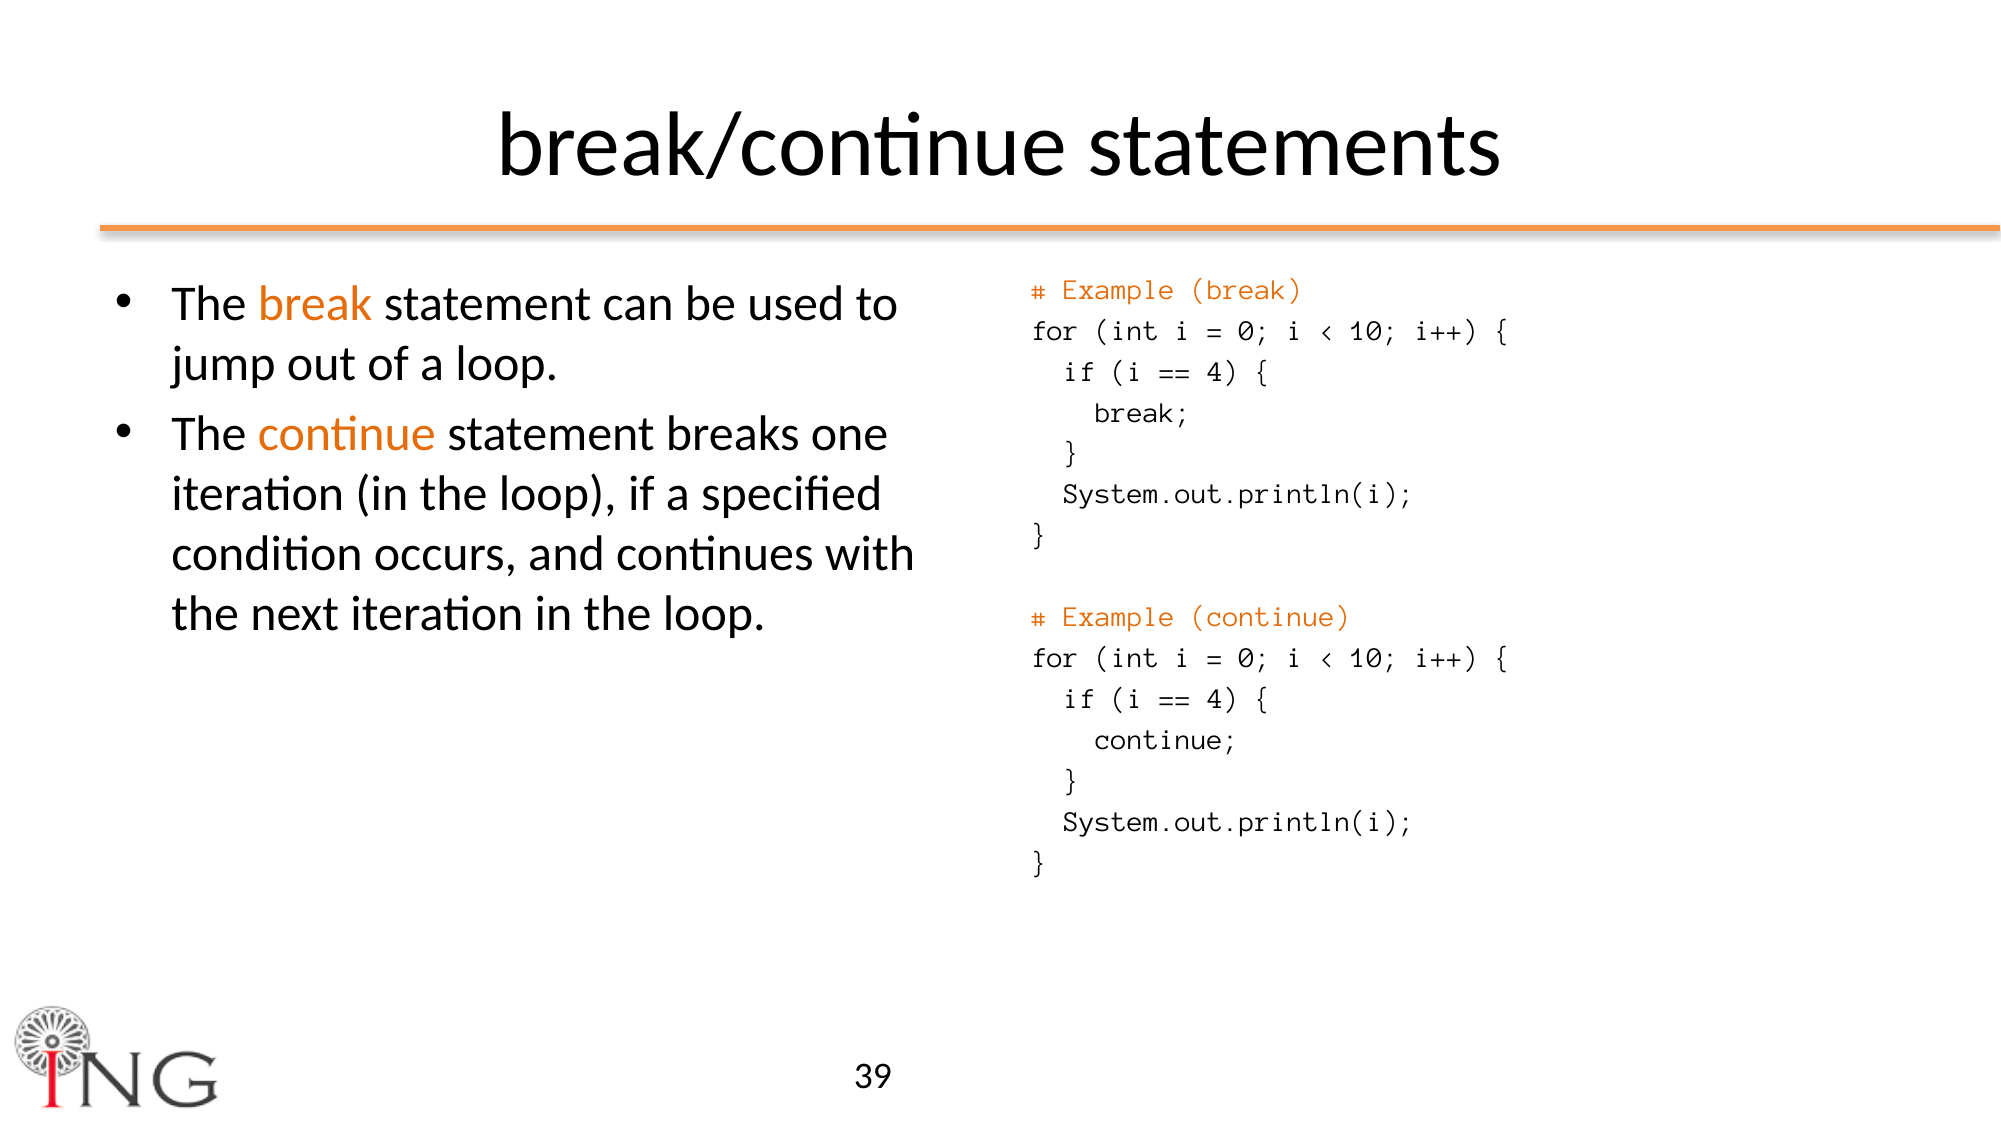

# break/continue statements
The break statement can be used to jump out of a loop.
The continue statement breaks one iteration (in the loop), if a specified condition occurs, and continues with the next iteration in the loop.
# Example (break)
for (int i = 0; i < 10; i++) {
  if (i == 4) {
    break;
  }
  System.out.println(i);
}

# Example (continue)
for (int i = 0; i < 10; i++) {
  if (i == 4) {
    continue;
  }
  System.out.println(i);
}
39